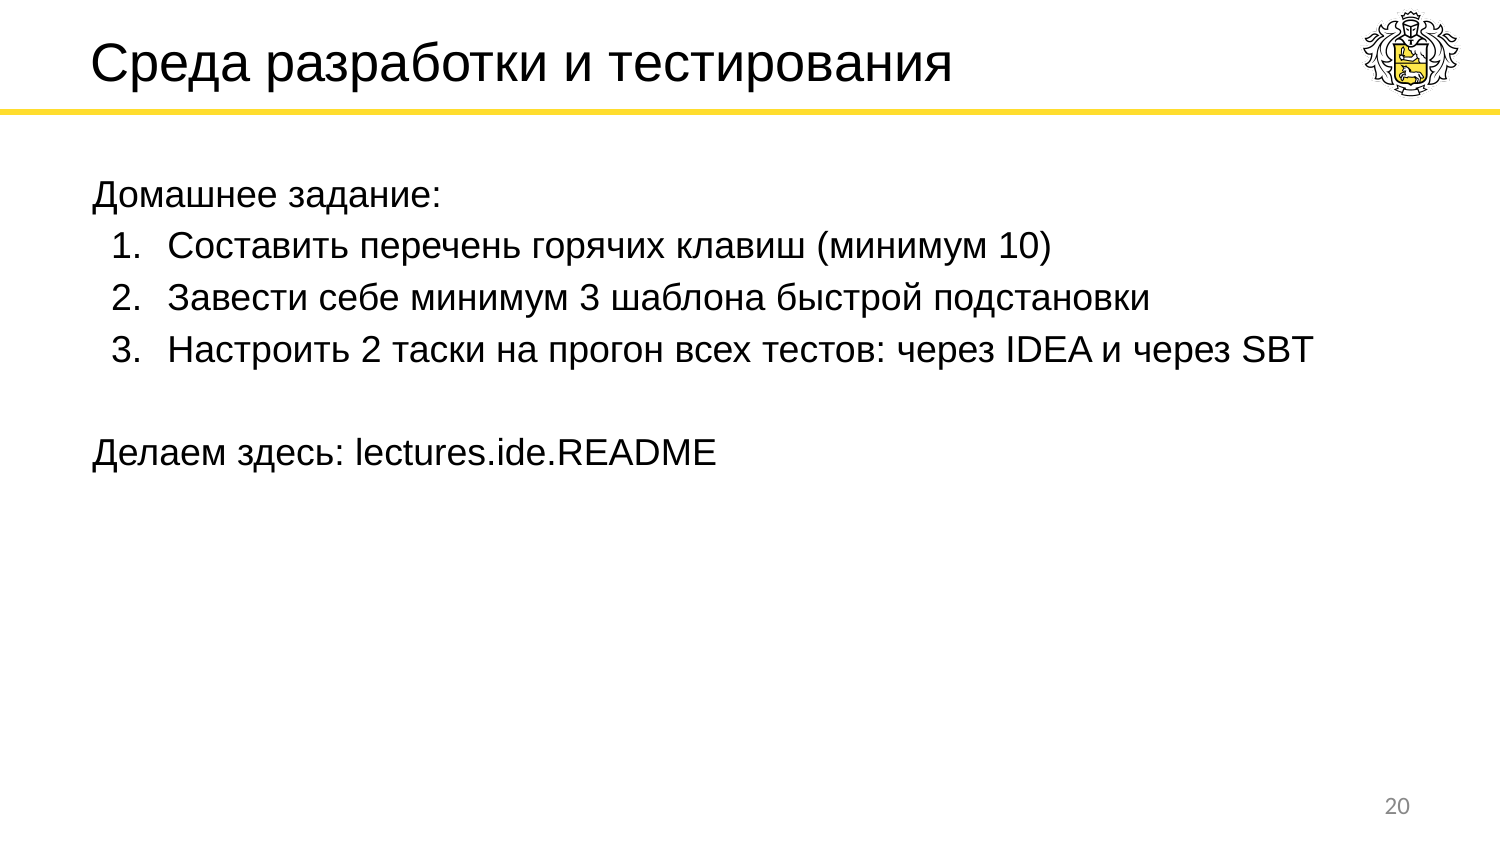

# Среда разработки и тестирования
Домашнее задание:
Составить перечень горячих клавиш (минимум 10)
Завести себе минимум 3 шаблона быстрой подстановки
Настроить 2 таски на прогон всех тестов: через IDEA и через SBT

Делаем здесь: lectures.ide.README

20